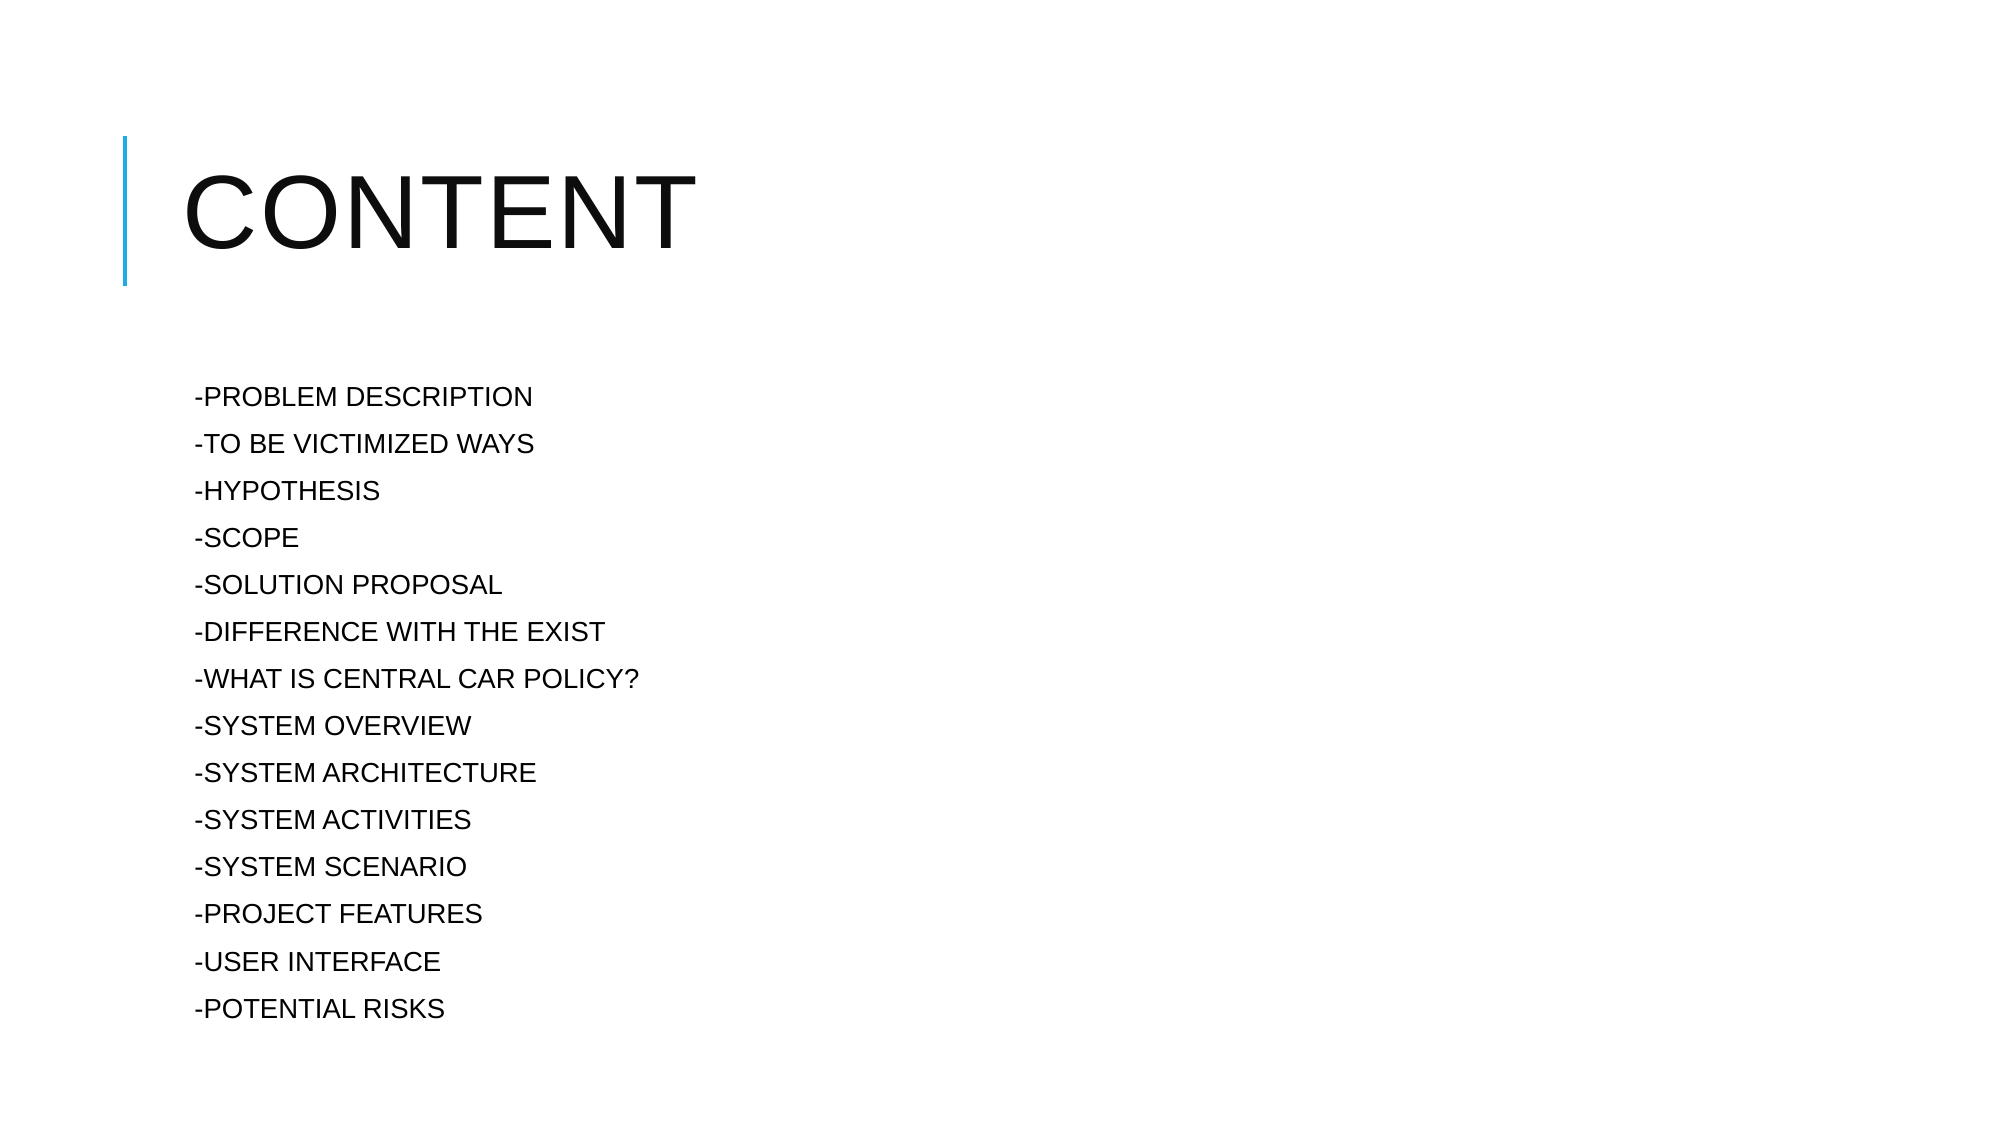

# CONTENT
-PROBLEM DESCRIPTION
-TO BE VICTIMIZED WAYS
-HYPOTHESIS
-SCOPE
-SOLUTION PROPOSAL
-DIFFERENCE WITH THE EXIST
-WHAT IS CENTRAL CAR POLICY?
-SYSTEM OVERVIEW
-SYSTEM ARCHITECTURE
-SYSTEM ACTIVITIES
-SYSTEM SCENARIO
-PROJECT FEATURES
-USER INTERFACE
-POTENTIAL RISKS